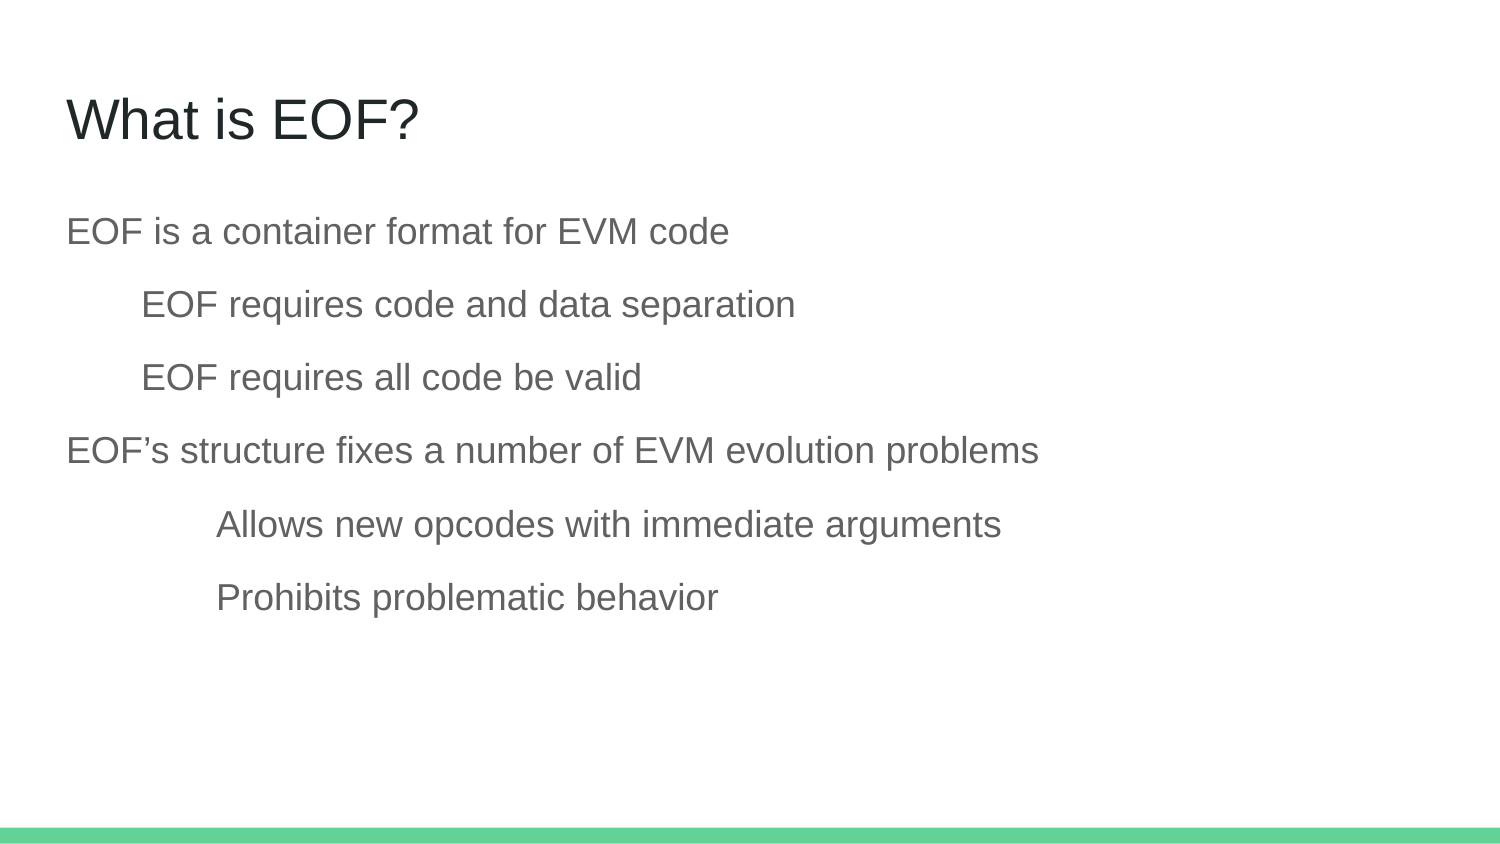

# What is EOF?
EOF is a container format for EVM code
EOF requires code and data separation
EOF requires all code be valid
EOF’s structure fixes a number of EVM evolution problems
	Allows new opcodes with immediate arguments
	Prohibits problematic behavior